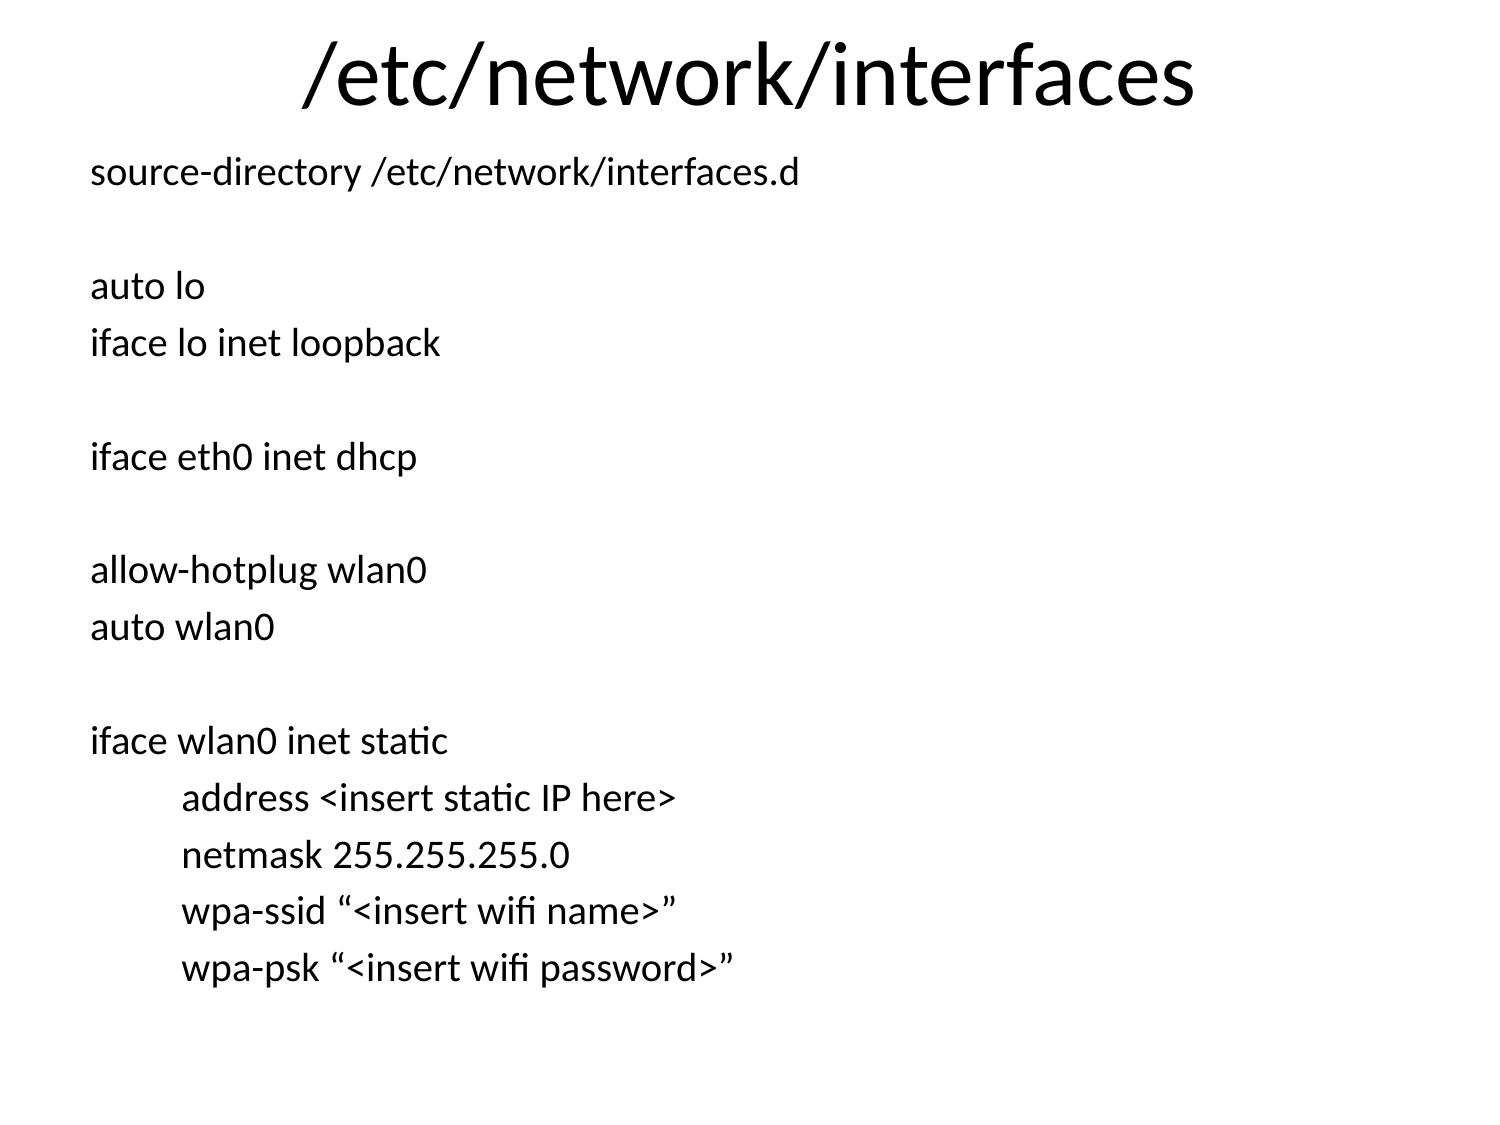

# /etc/network/interfaces
source-directory /etc/network/interfaces.d

auto lo
iface lo inet loopback

iface eth0 inet dhcp

allow-hotplug wlan0
auto wlan0

iface wlan0 inet static
	address <insert static IP here>
	netmask 255.255.255.0
	wpa-ssid “<insert wifi name>”
	wpa-psk “<insert wifi password>”